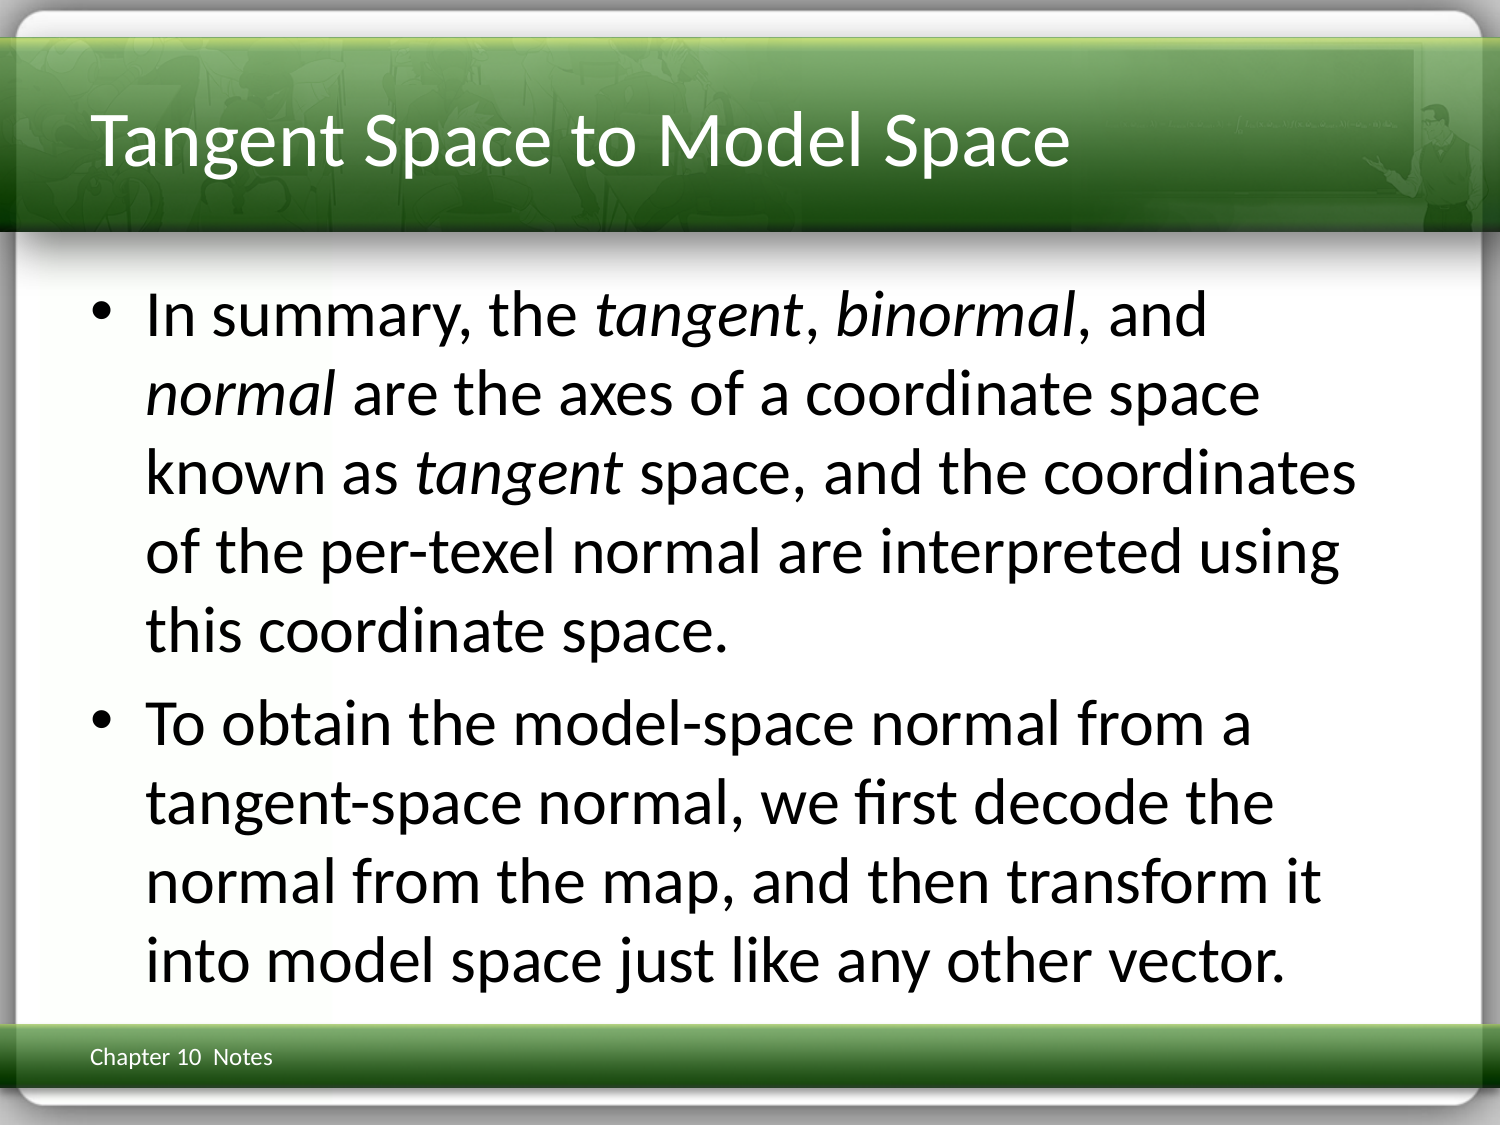

# Tangent Space to Model Space
In summary, the tangent, binormal, and normal are the axes of a coordinate space known as tangent space, and the coordinates of the per-texel normal are interpreted using this coordinate space.
To obtain the model-space normal from a tangent-space normal, we first decode the normal from the map, and then transform it into model space just like any other vector.
Chapter 10  Notes
3D Math Primer for Graphics & Game Dev
233